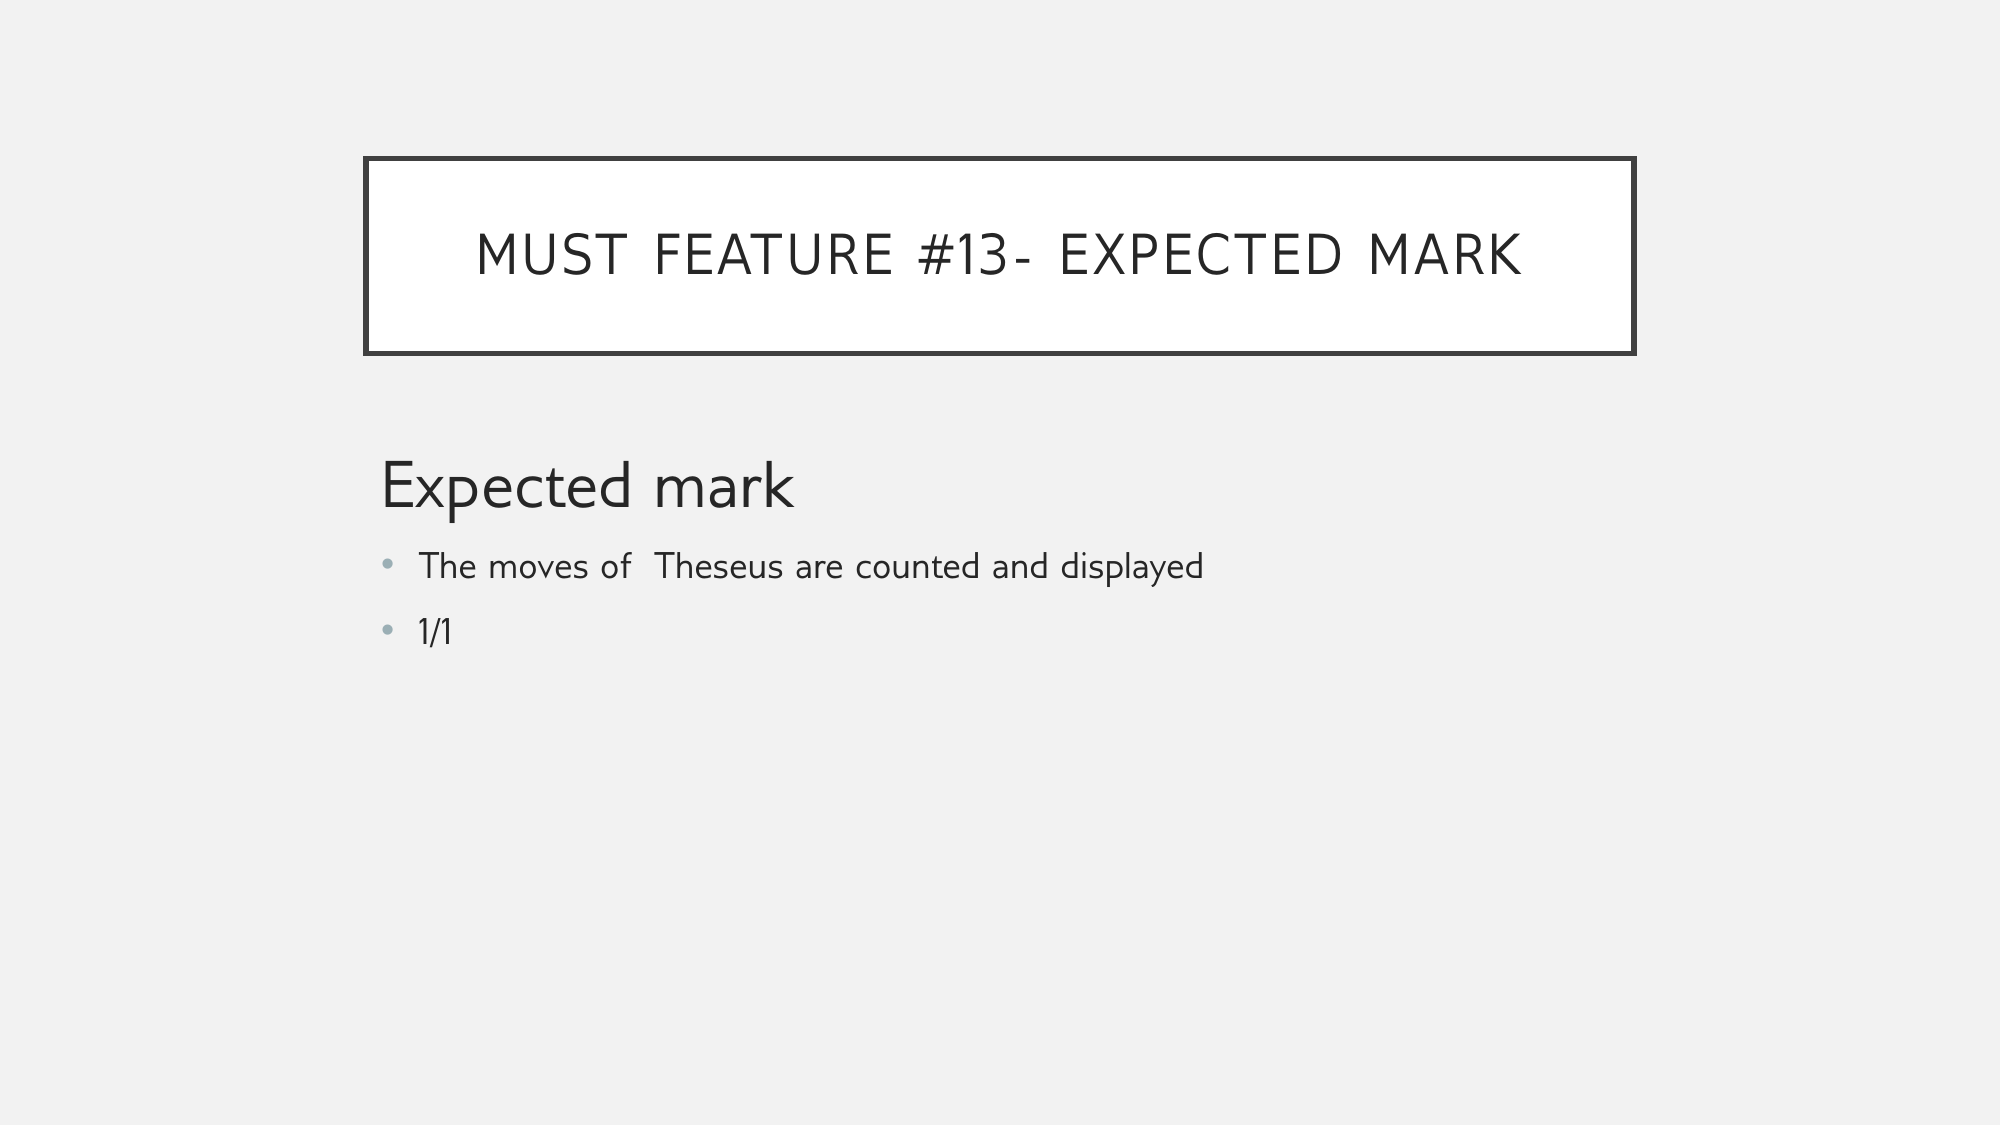

# Must Feature #13- expected mark
Expected mark
The moves of  Theseus are counted and displayed
1/1